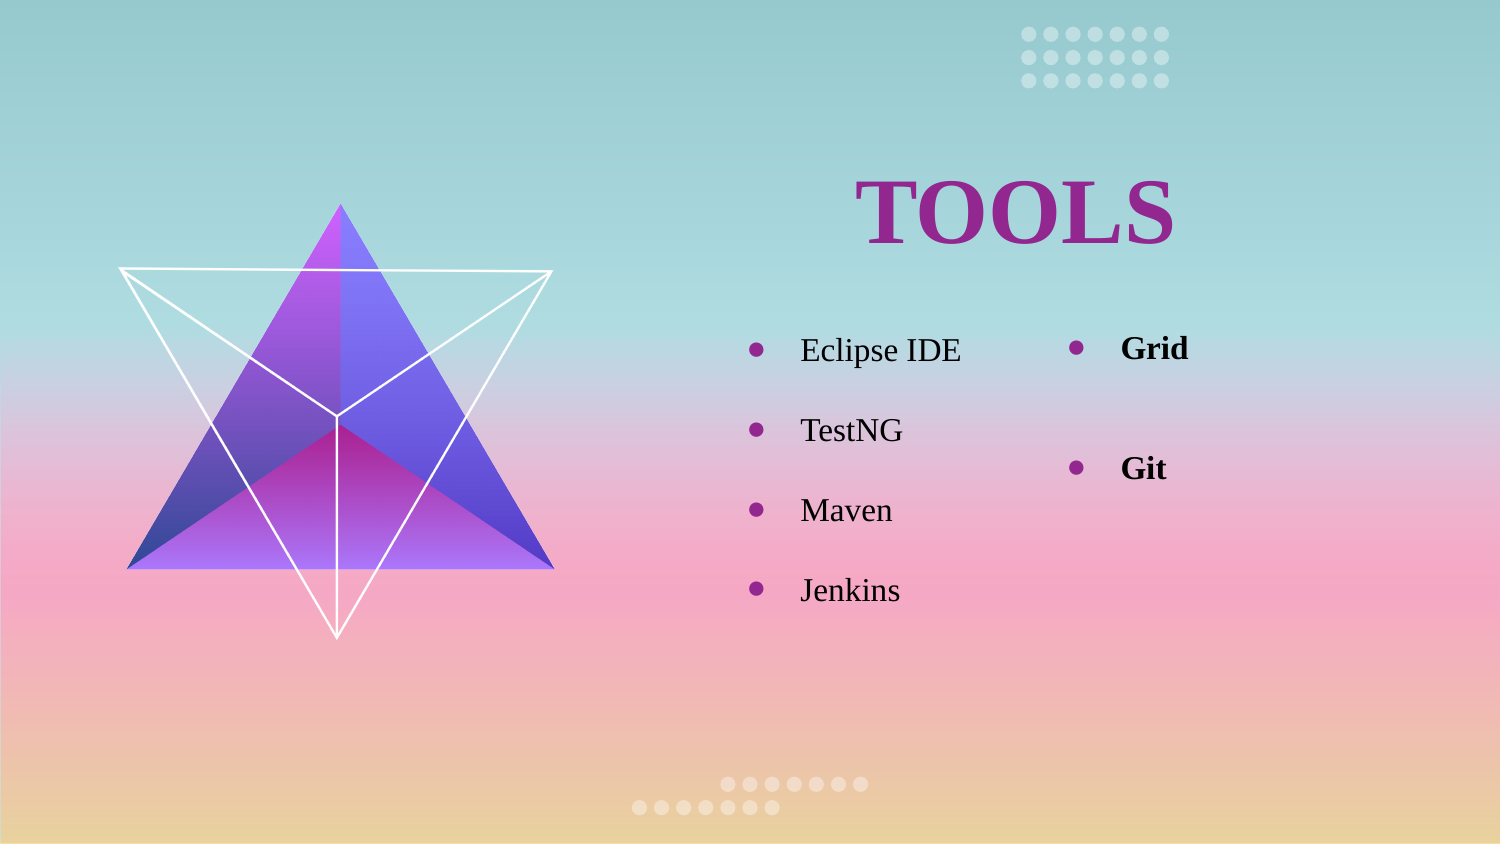

# TOOLS
Grid

Git
Eclipse IDE

TestNG

Maven

Jenkins